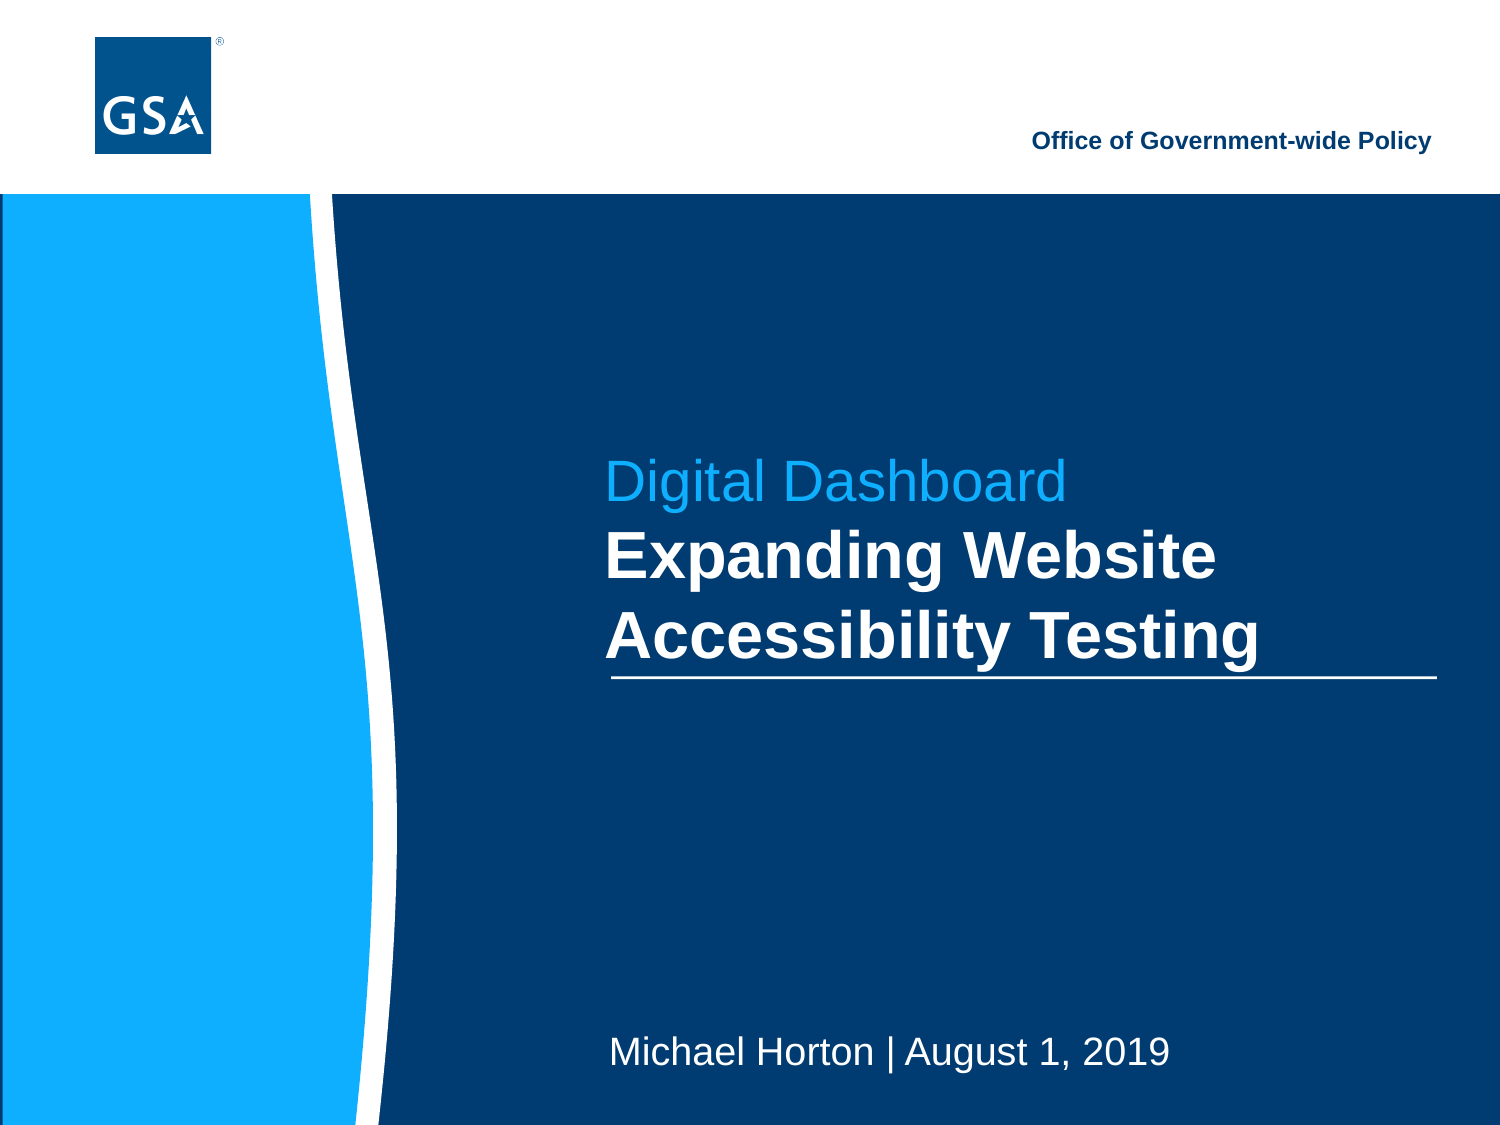

# Digital Dashboard
Expanding Website Accessibility Testing
Michael Horton | August 1, 2019